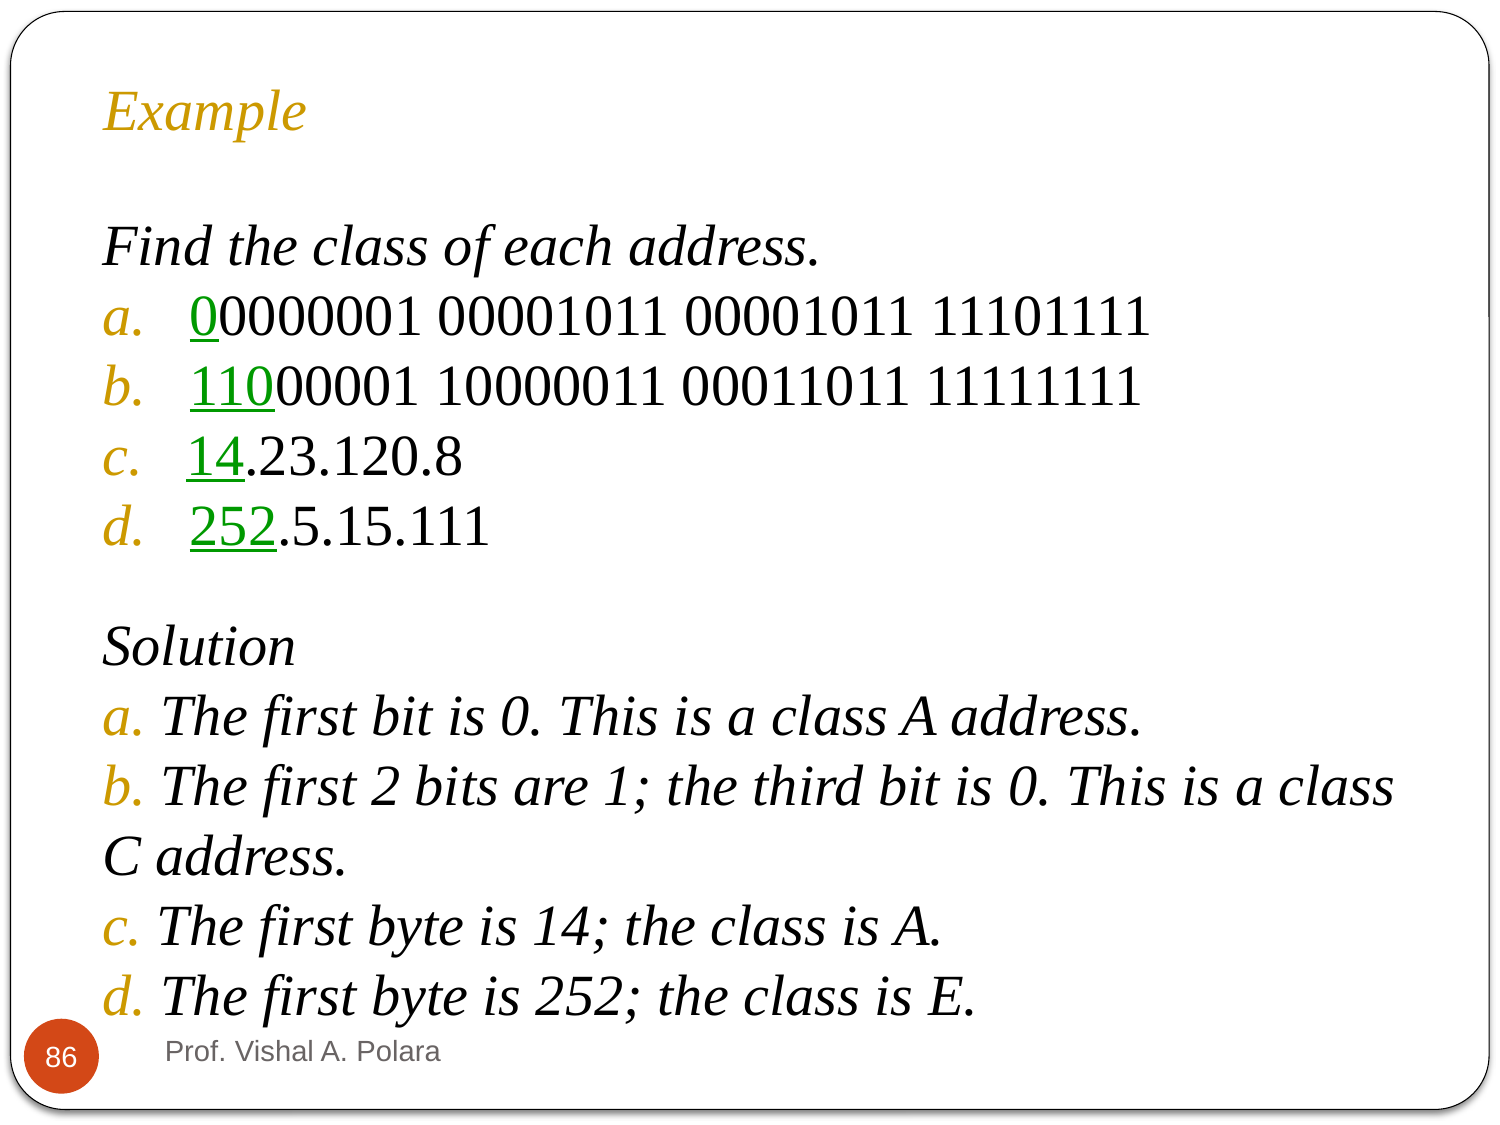

Example
Find the class of each address.
a.   00000001 00001011 00001011 11101111
b.   11000001 10000011 00011011 11111111
c.   14.23.120.8
d.   252.5.15.111
Solution
a. The first bit is 0. This is a class A address.
b. The first 2 bits are 1; the third bit is 0. This is a class C address.
c. The first byte is 14; the class is A.
d. The first byte is 252; the class is E.
Prof. Vishal A. Polara
86